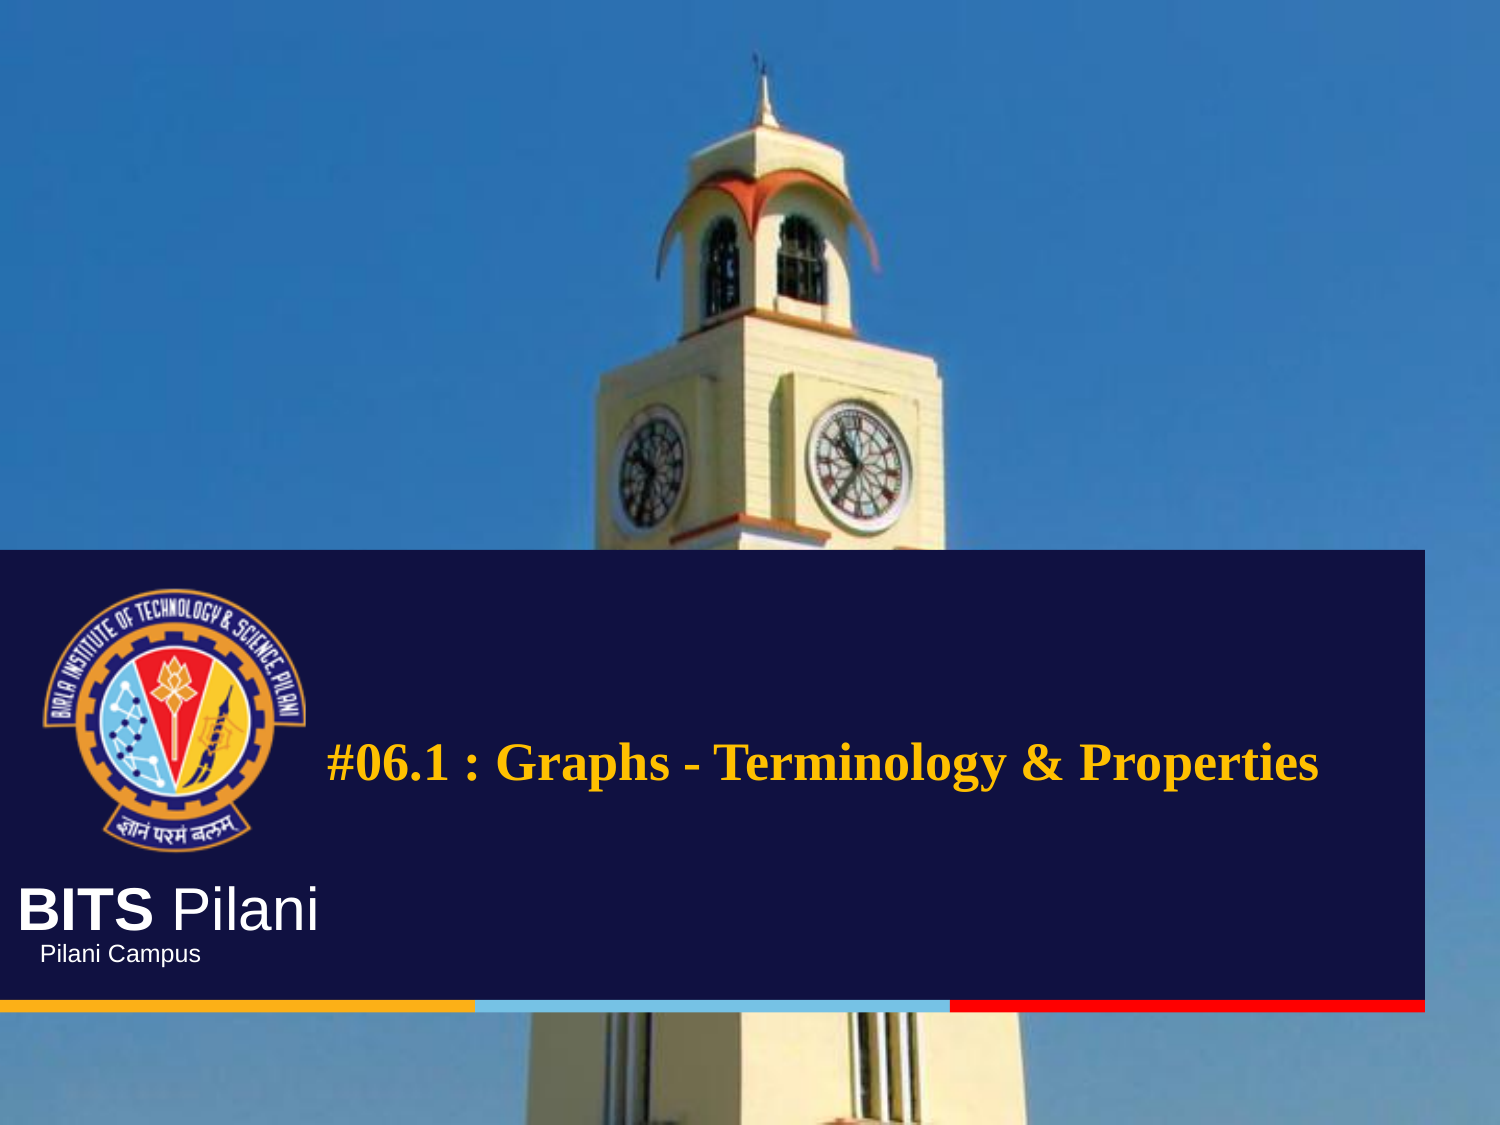

#06.1 : Graphs - Terminology & Properties